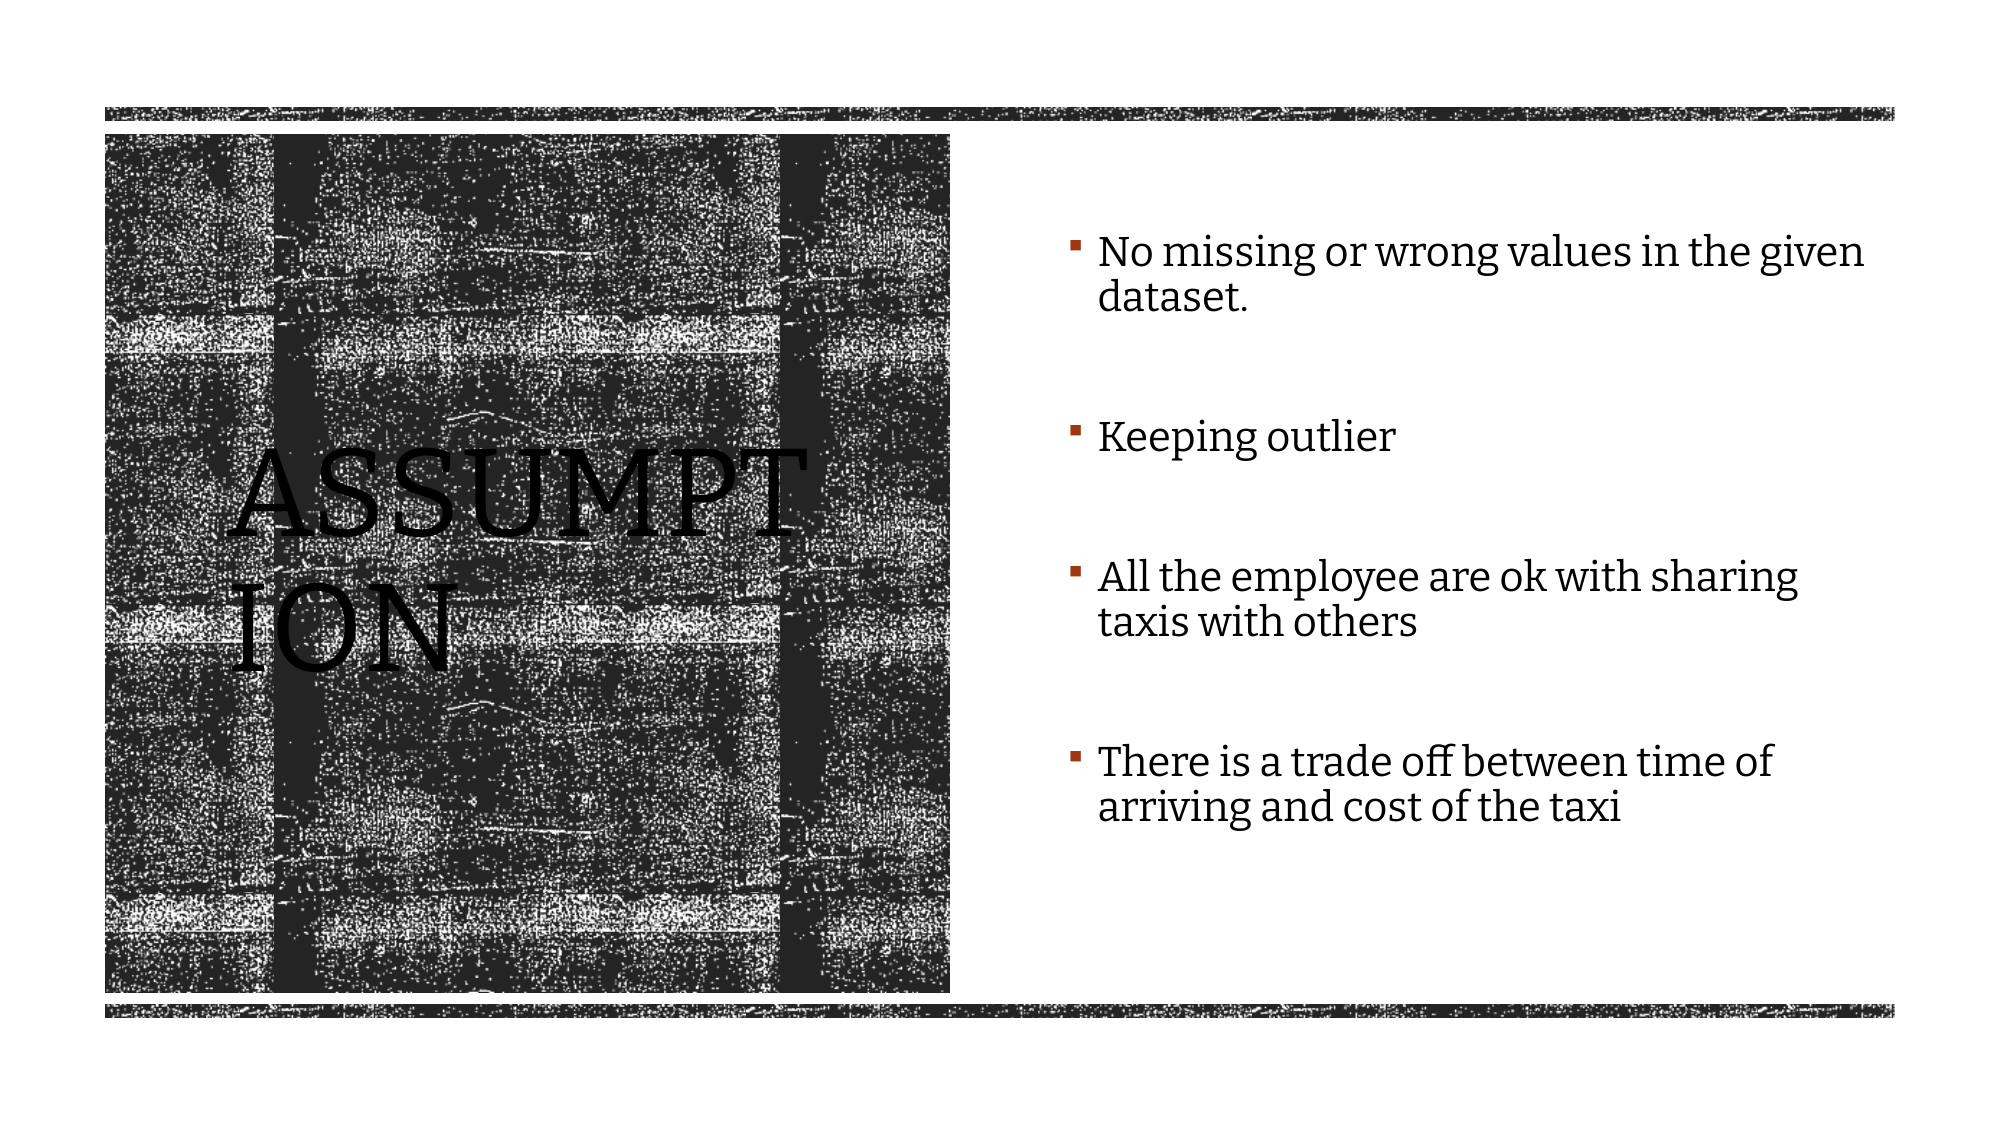

No missing or wrong values in the given dataset.

Keeping outlier

All the employee are ok with sharing taxis with others

There is a trade off between time of arriving and cost of the taxi

# Assumption